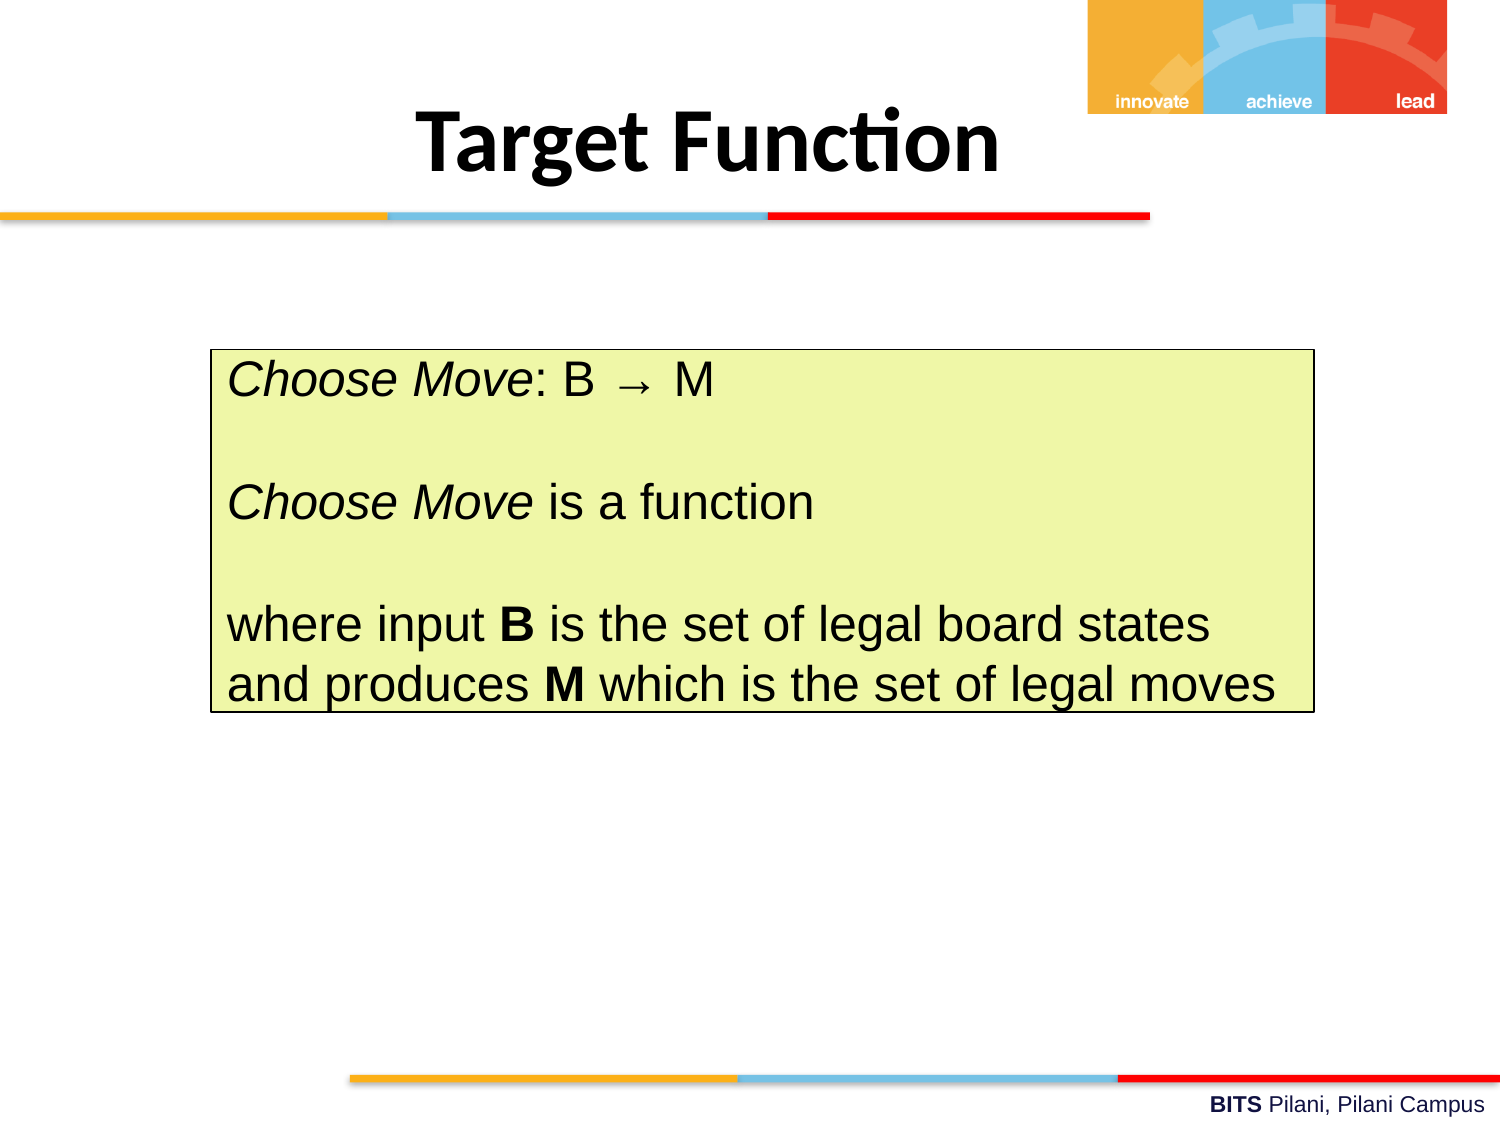

# Target Function
Choose Move: B → M

Choose Move is a function

where input B is the set of legal board states  and produces M which is the set of legal moves